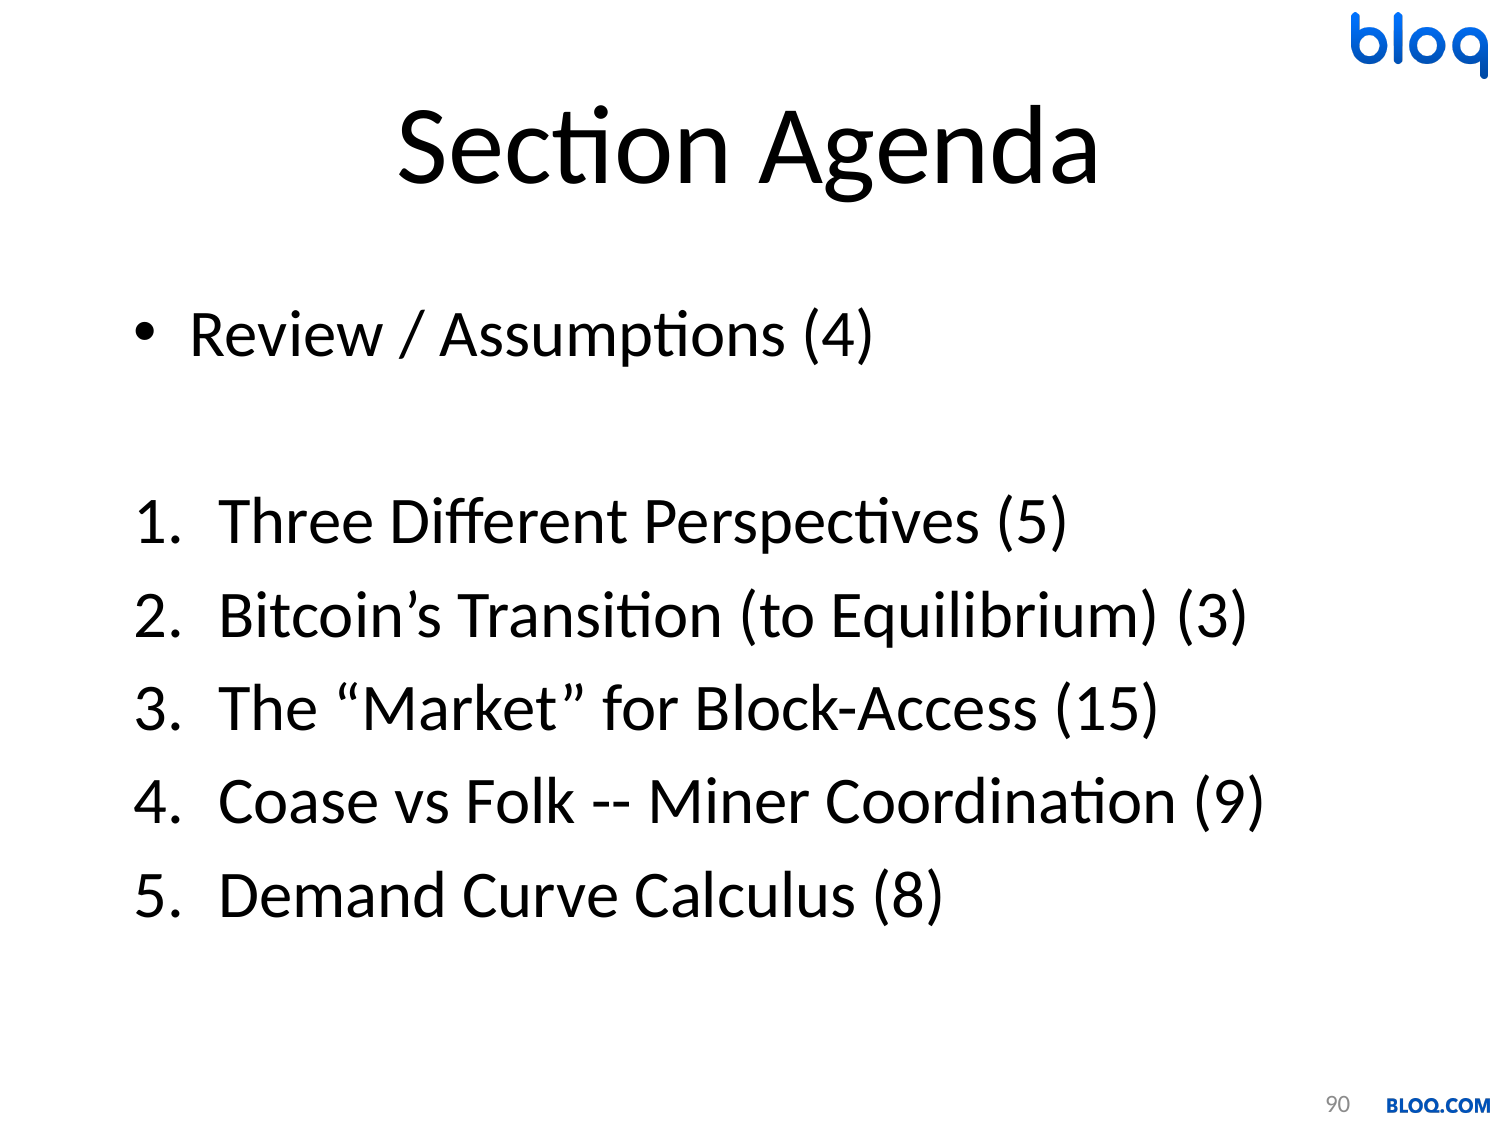

# Section Agenda
Review / Assumptions (4)

Three Different Perspectives (5)
Bitcoin’s Transition (to Equilibrium) (3)
The “Market” for Block-Access (15)
Coase vs Folk -- Miner Coordination (9)
Demand Curve Calculus (8)

90